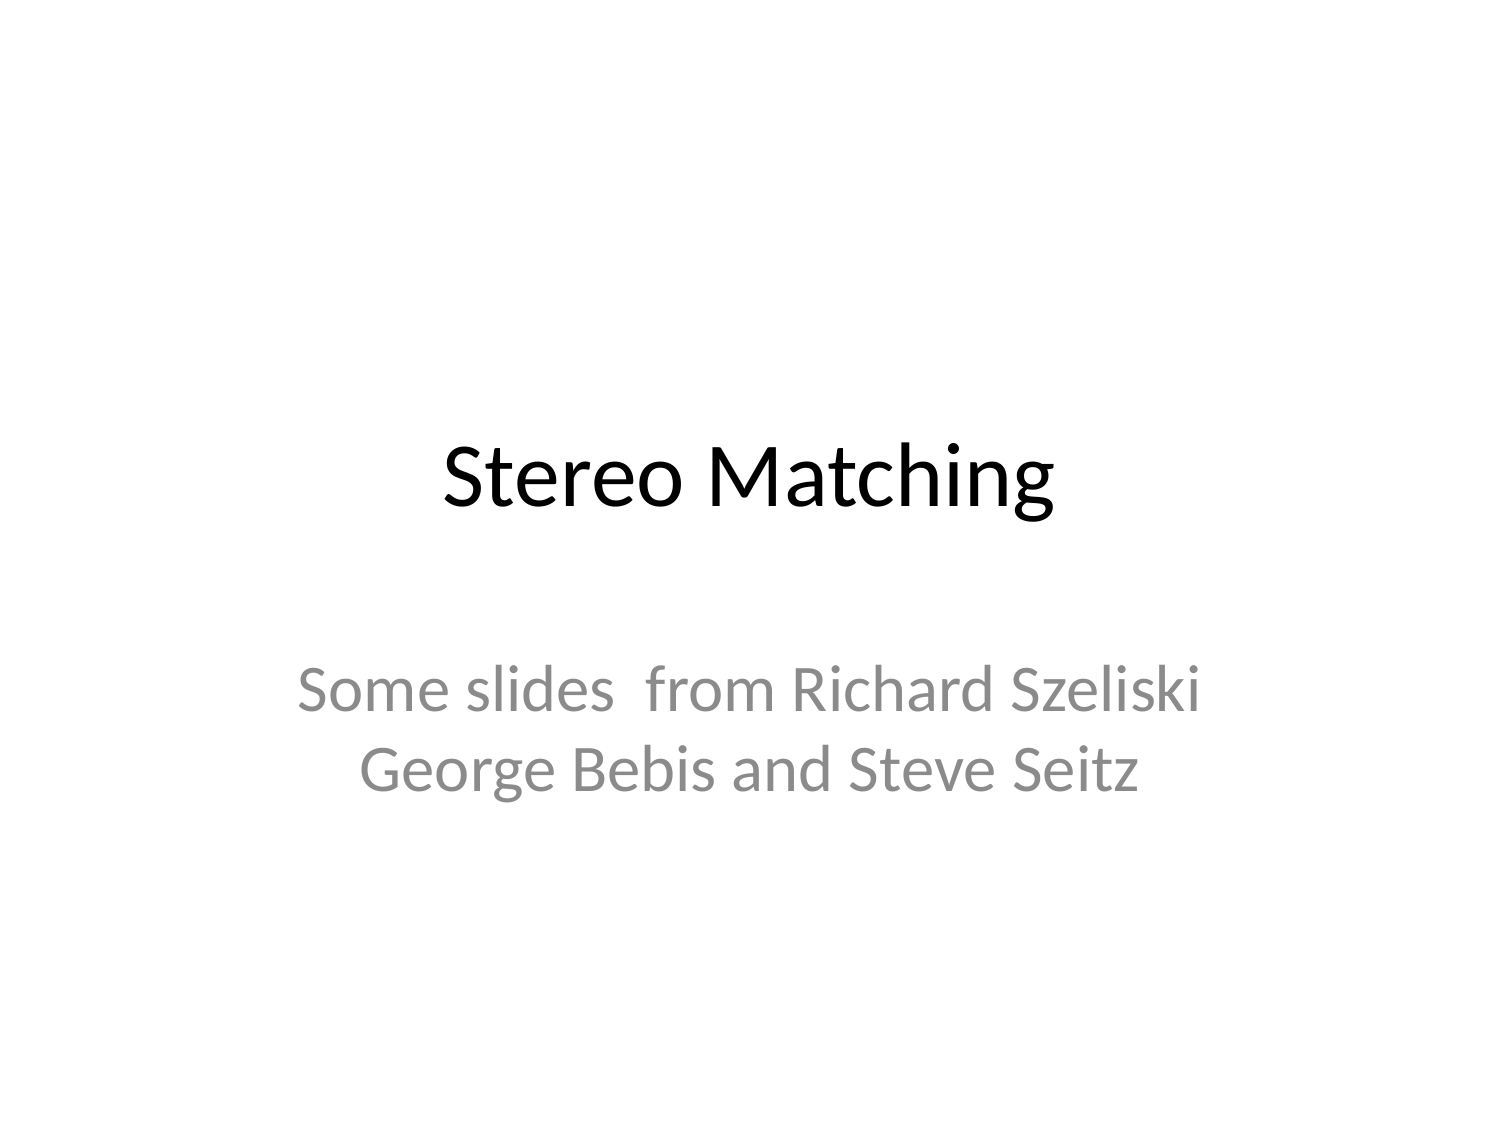

# Stereo Matching
Some slides  from Richard Szeliski George Bebis and Steve Seitz